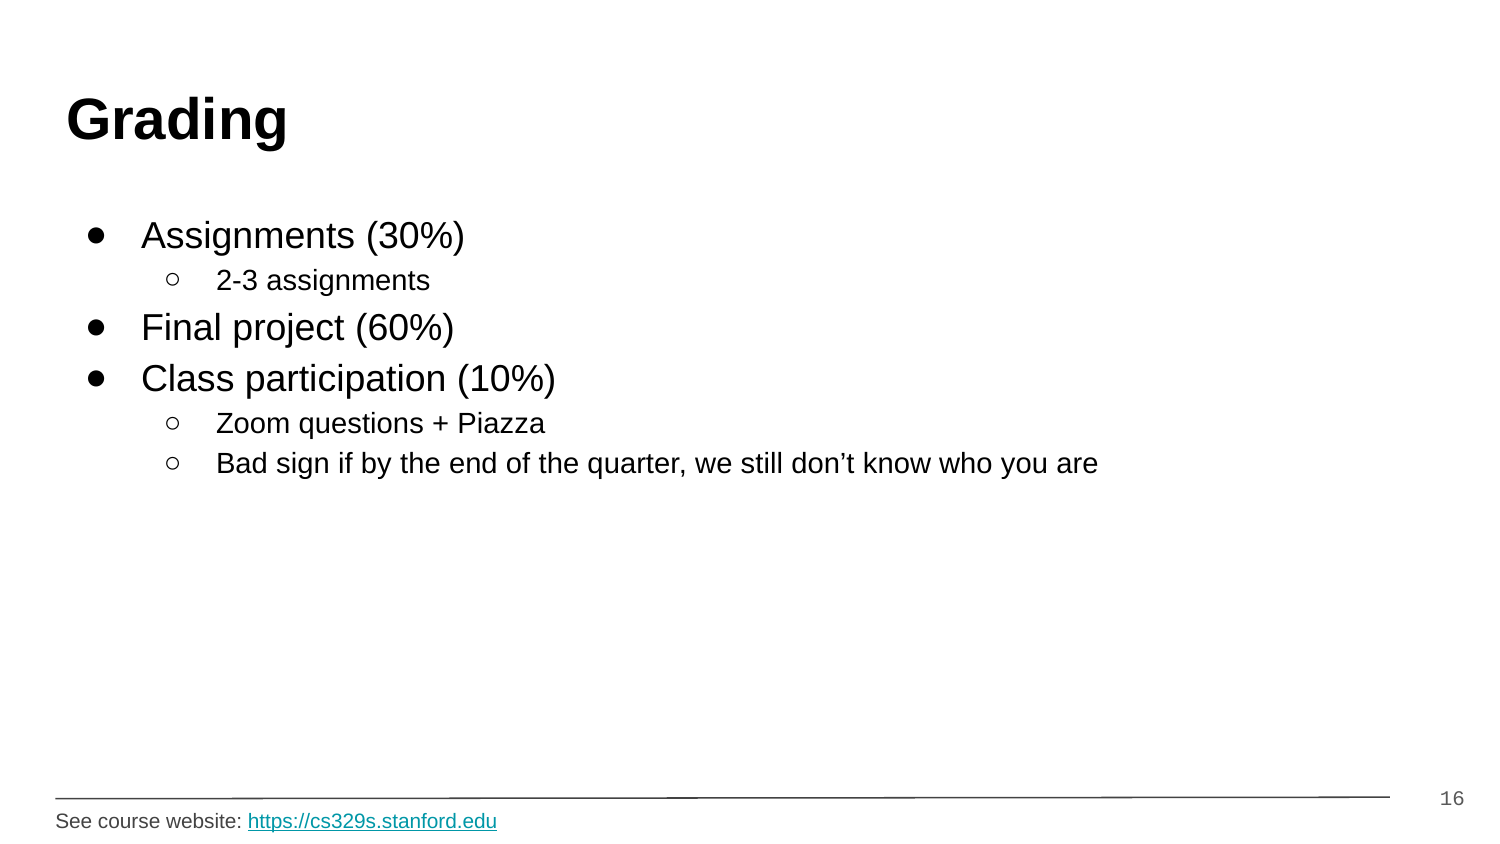

# Grading
Assignments (30%)
2-3 assignments
Final project (60%)
Class participation (10%)
Zoom questions + Piazza
Bad sign if by the end of the quarter, we still don’t know who you are
16
See course website: https://cs329s.stanford.edu